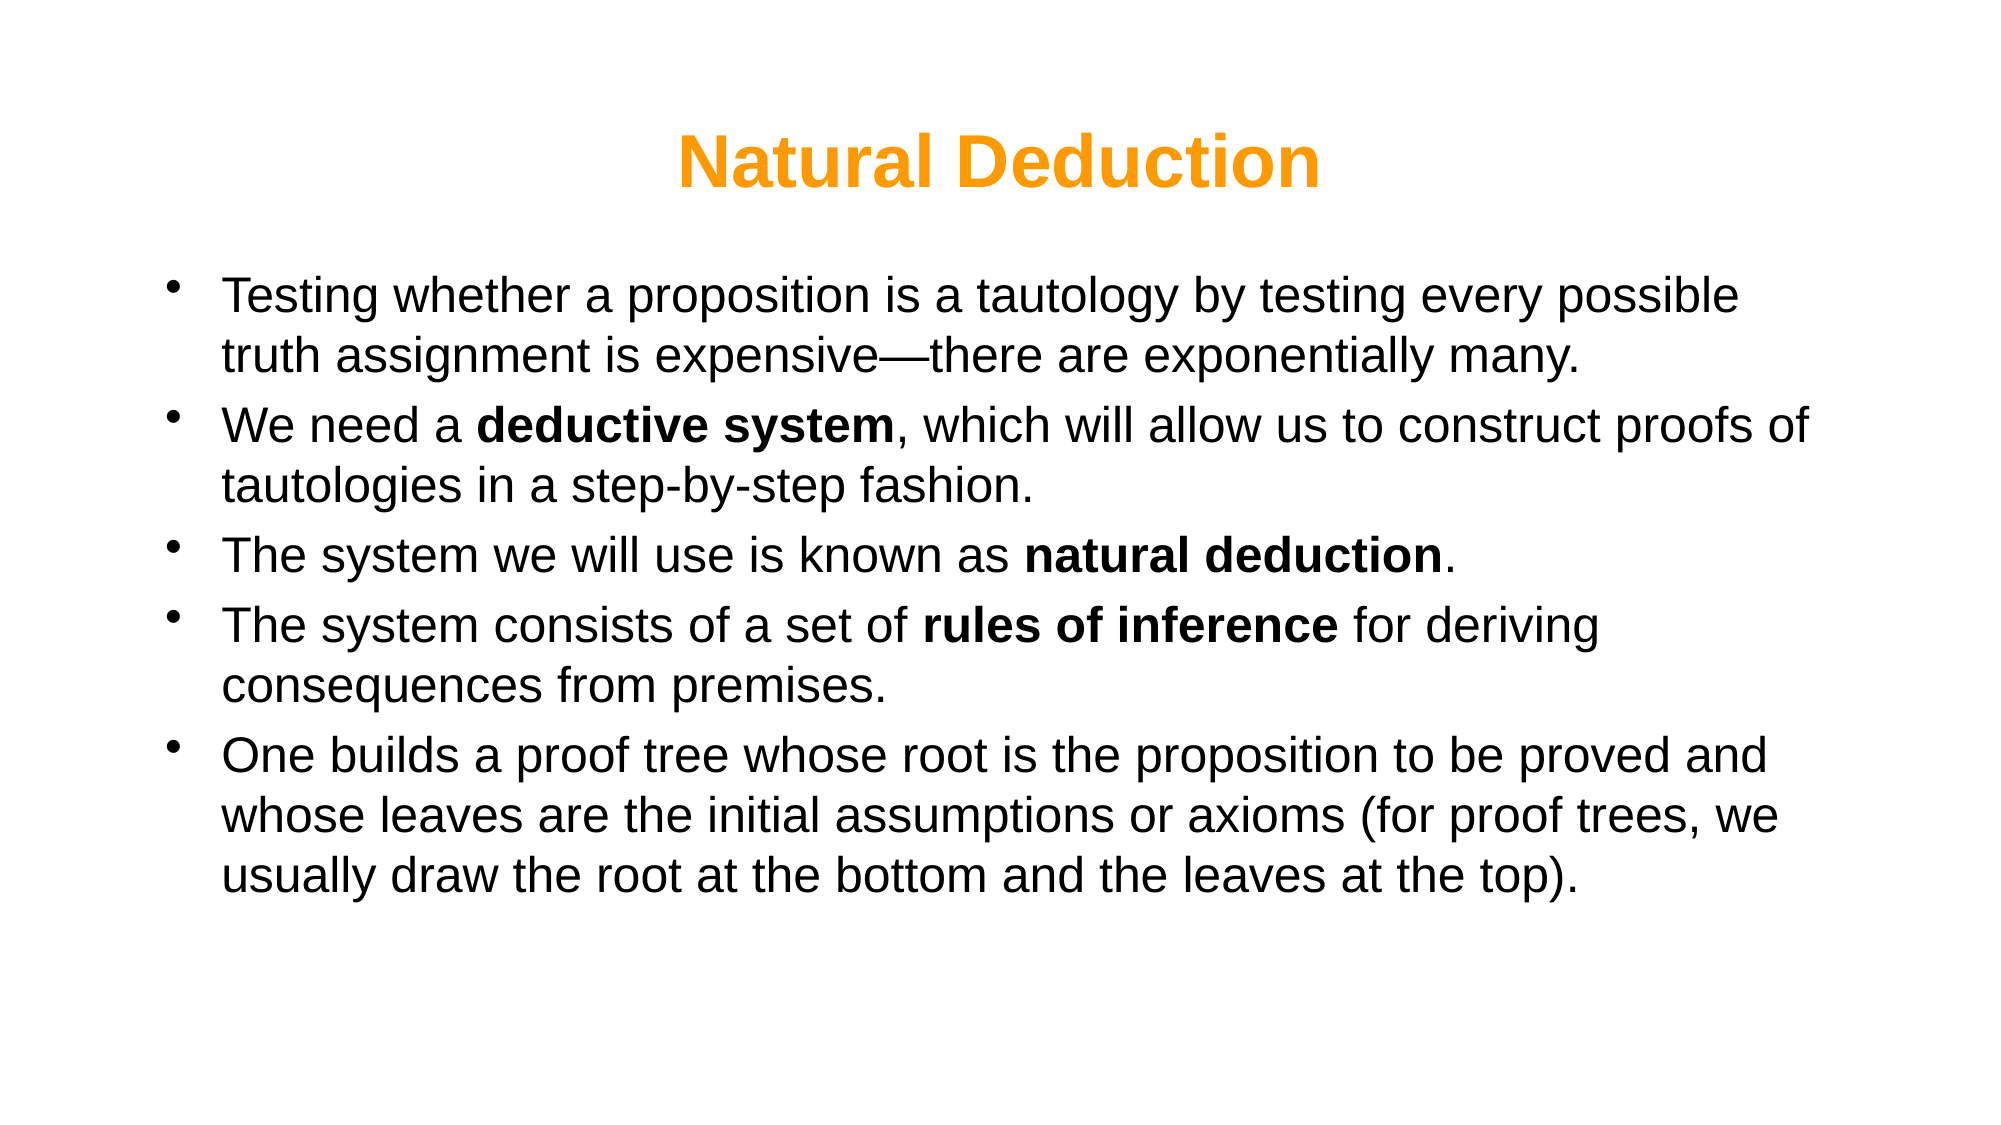

# Natural Deduction
Testing whether a proposition is a tautology by testing every possible truth assignment is expensive—there are exponentially many.
We need a deductive system, which will allow us to construct proofs of tautologies in a step-by-step fashion.
The system we will use is known as natural deduction.
The system consists of a set of rules of inference for deriving consequences from premises.
One builds a proof tree whose root is the proposition to be proved and whose leaves are the initial assumptions or axioms (for proof trees, we usually draw the root at the bottom and the leaves at the top).